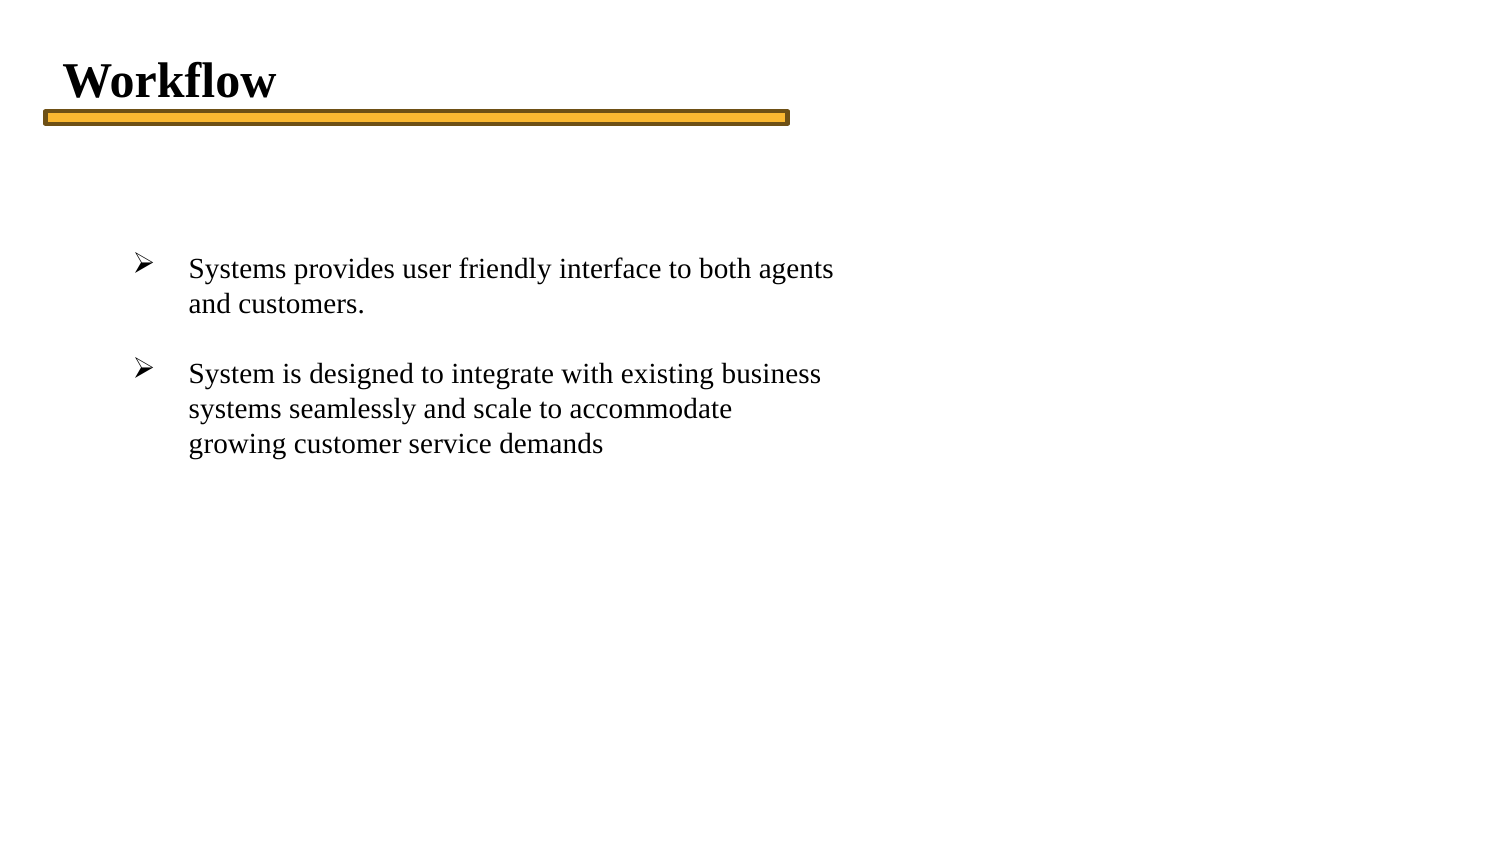

Workflow

Systems provides user friendly interface to both agents and customers.

System is designed to integrate with existing business systems seamlessly and scale to accommodate growing customer service demands